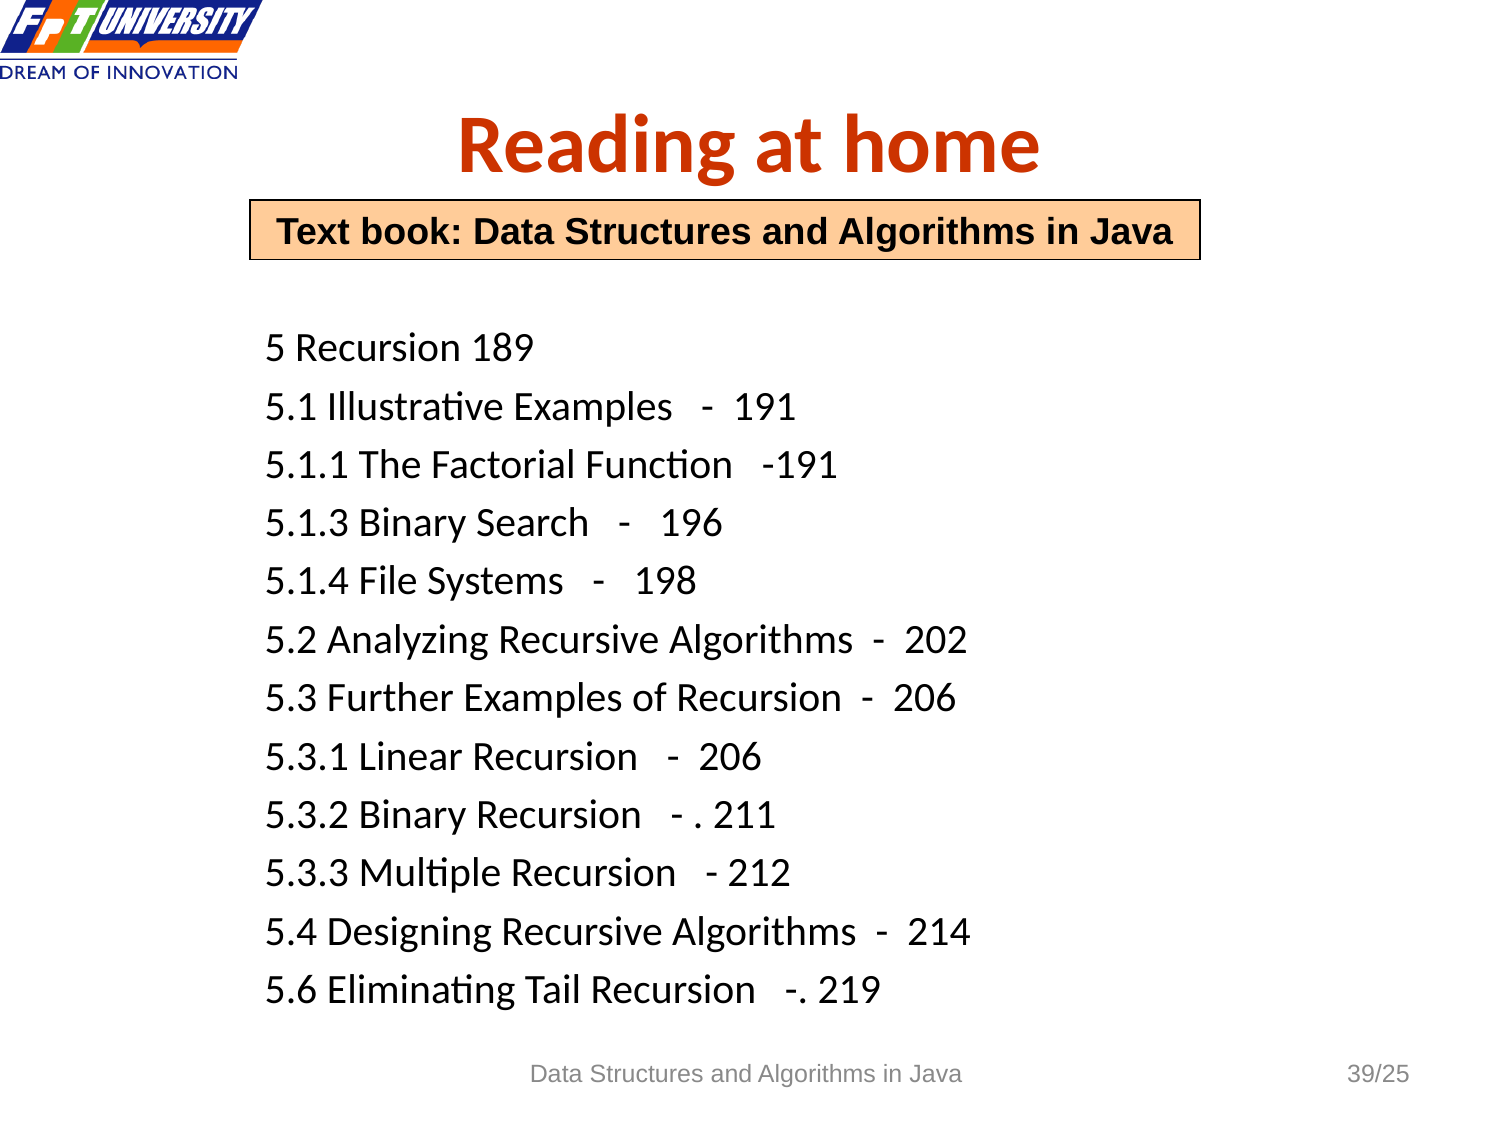

# Reading at home
Text book: Data Structures and Algorithms in Java
5 Recursion 189
5.1 Illustrative Examples   -  191
5.1.1 The Factorial Function   -191
5.1.3 Binary Search   -   196
5.1.4 File Systems   -   198
5.2 Analyzing Recursive Algorithms  -  202
5.3 Further Examples of Recursion  -  206
5.3.1 Linear Recursion   -  206
5.3.2 Binary Recursion   - . 211
5.3.3 Multiple Recursion   - 212
5.4 Designing Recursive Algorithms  -  214
5.6 Eliminating Tail Recursion   -. 219
Data Structures and Algorithms in Java
39/25